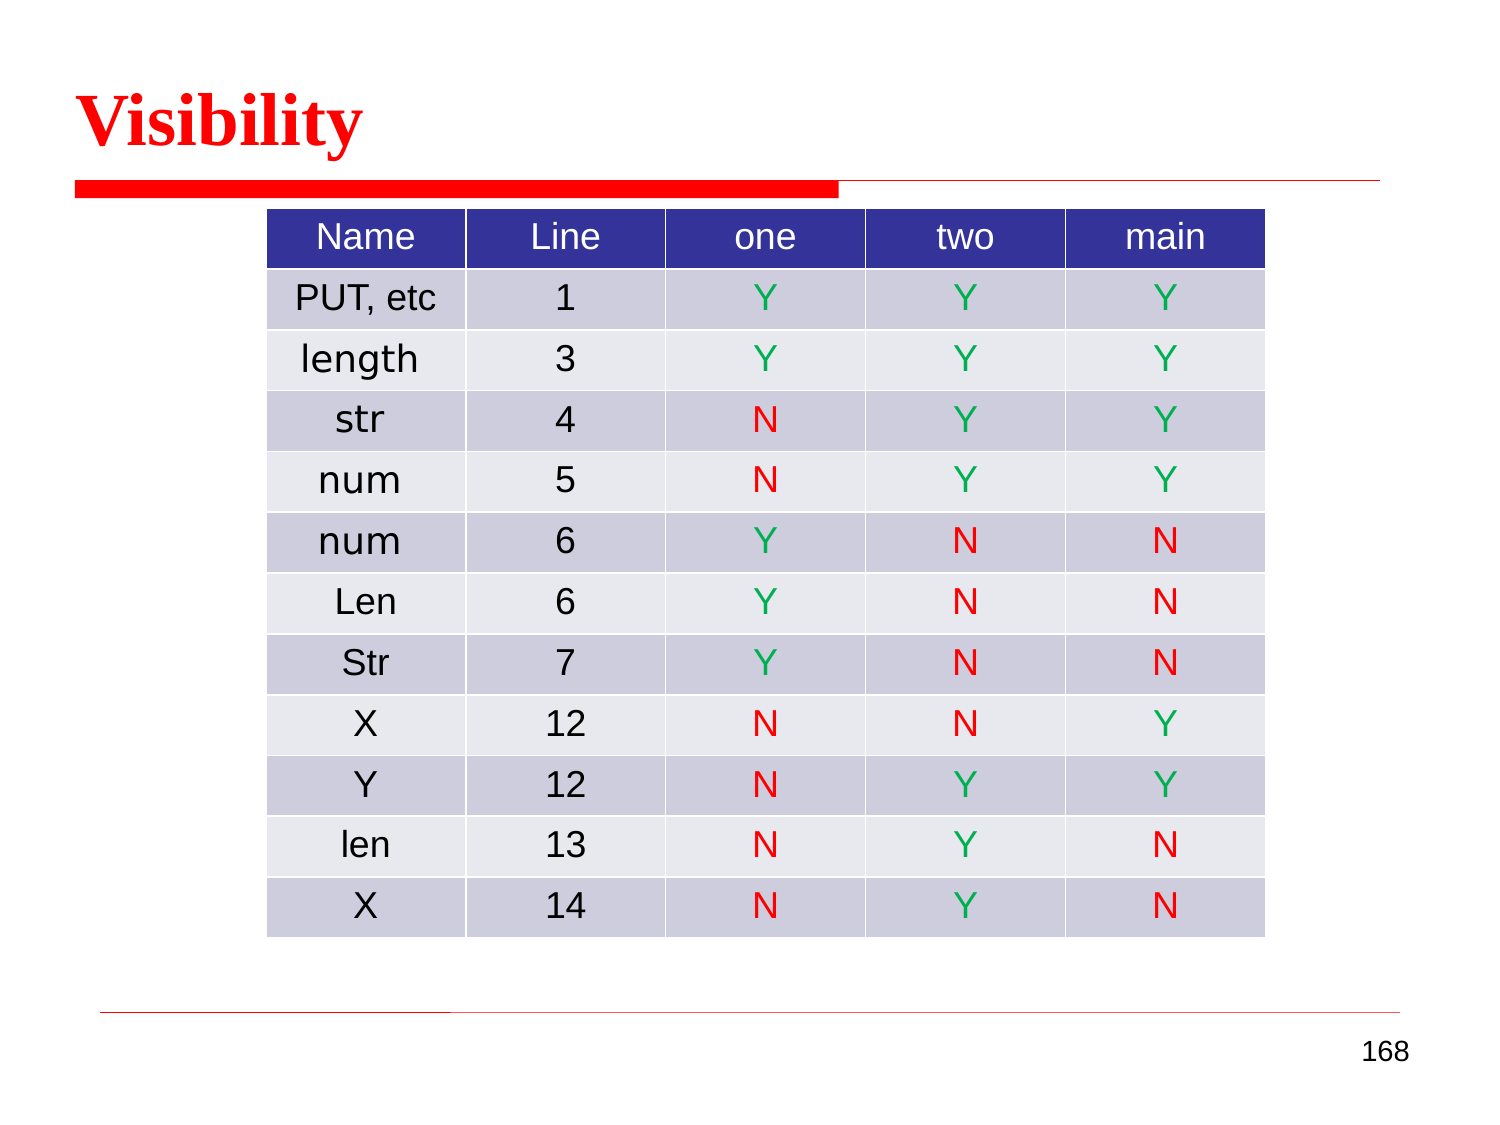

Visibility
| Name | Line | one | two | main |
| --- | --- | --- | --- | --- |
| PUT, etc | 1 | Y | Y | Y |
| length | 3 | Y | Y | Y |
| str | 4 | N | Y | Y |
| num | 5 | N | Y | Y |
| num | 6 | Y | N | N |
| Len | 6 | Y | N | N |
| Str | 7 | Y | N | N |
| X | 12 | N | N | Y |
| Y | 12 | N | Y | Y |
| len | 13 | N | Y | N |
| X | 14 | N | Y | N |
168